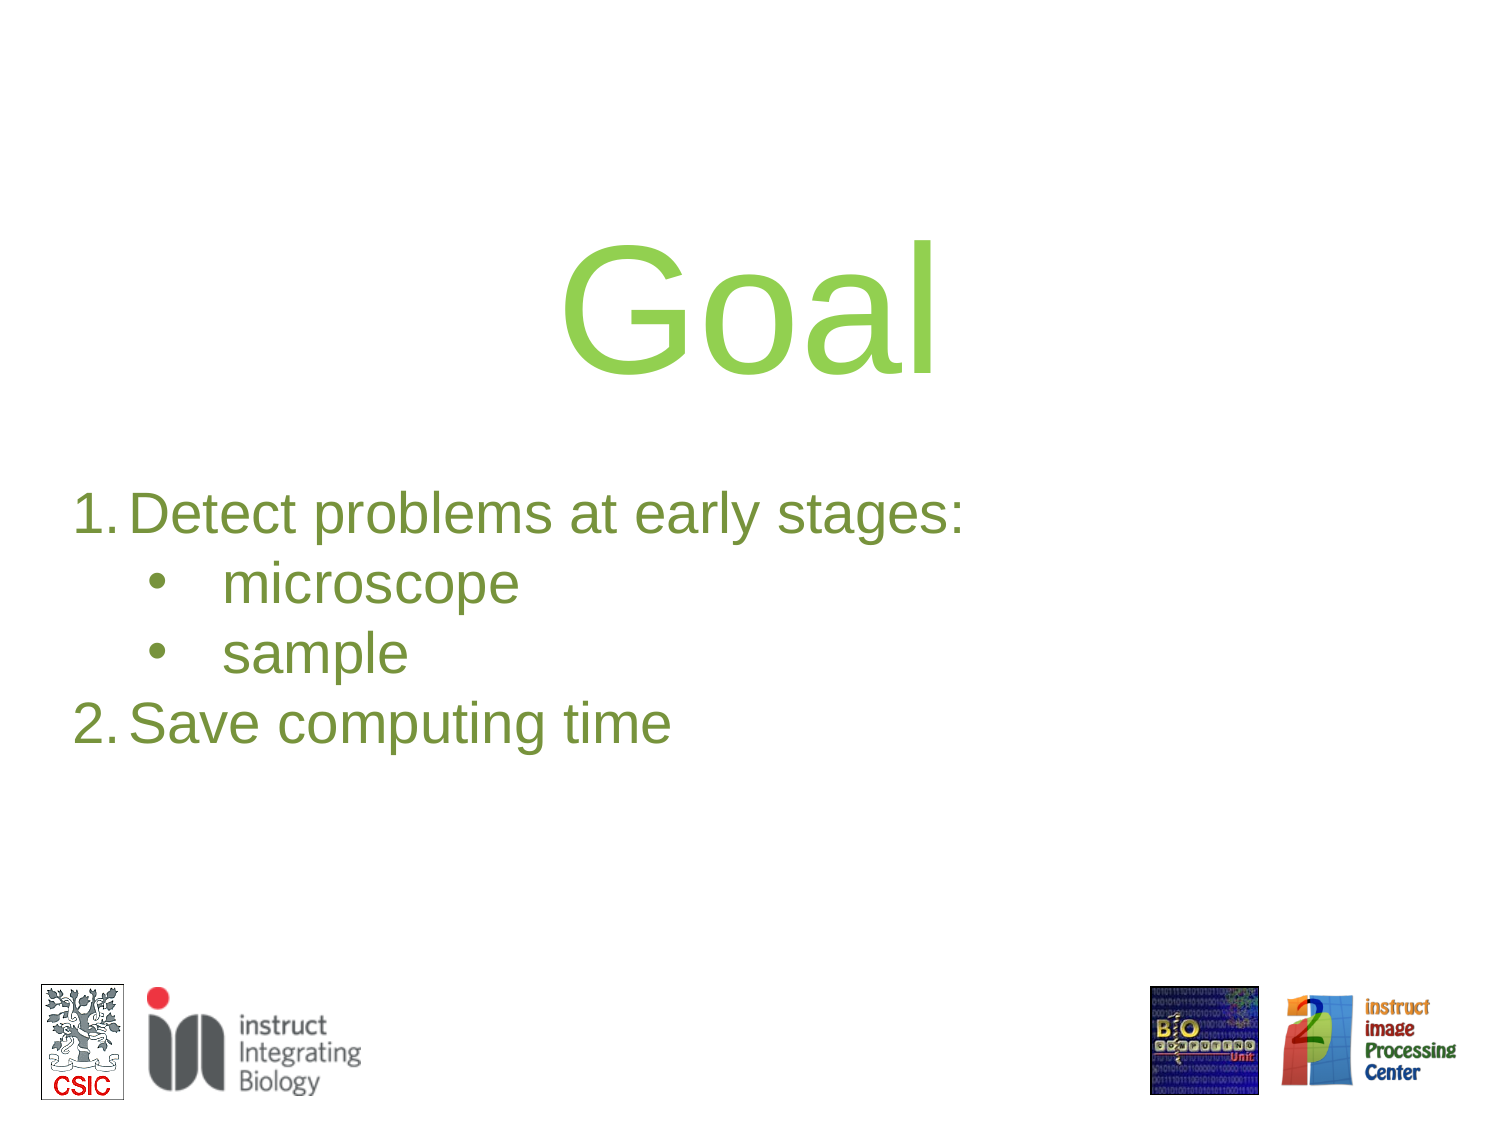

Goal

Detect problems at early stages:
microscope
sample
Save computing time